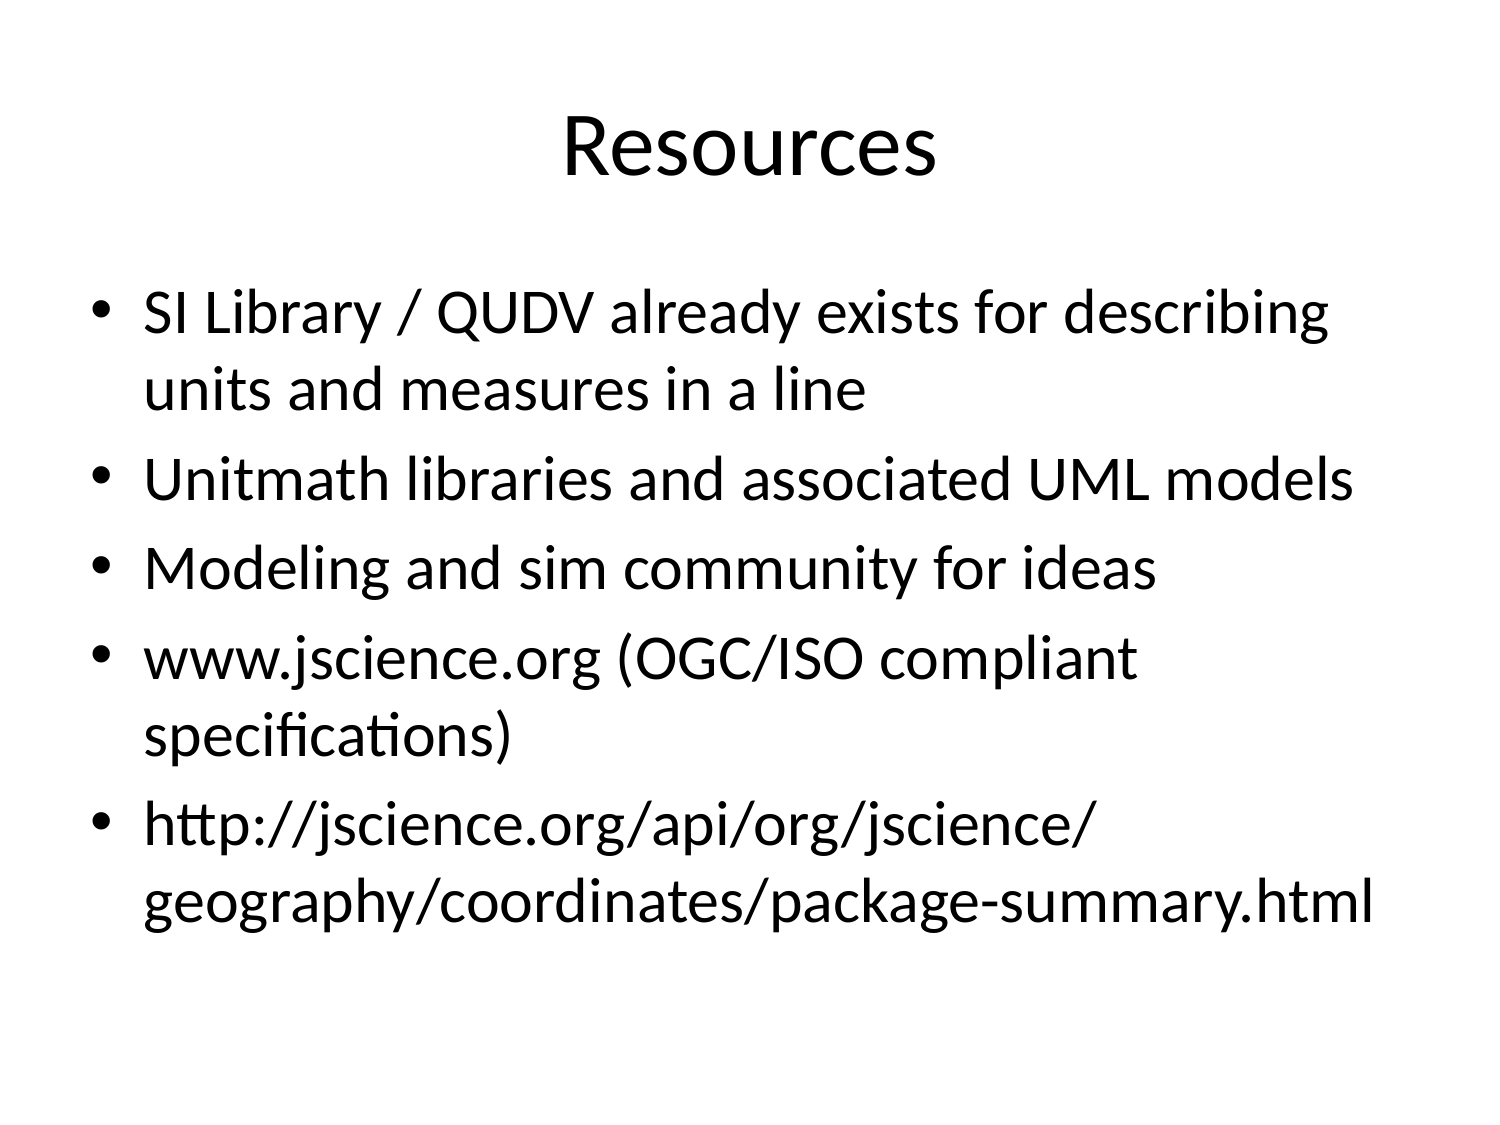

# Resources
SI Library / QUDV already exists for describing units and measures in a line
Unitmath libraries and associated UML models
Modeling and sim community for ideas
www.jscience.org (OGC/ISO compliant specifications)
http://jscience.org/api/org/jscience/geography/coordinates/package-summary.html